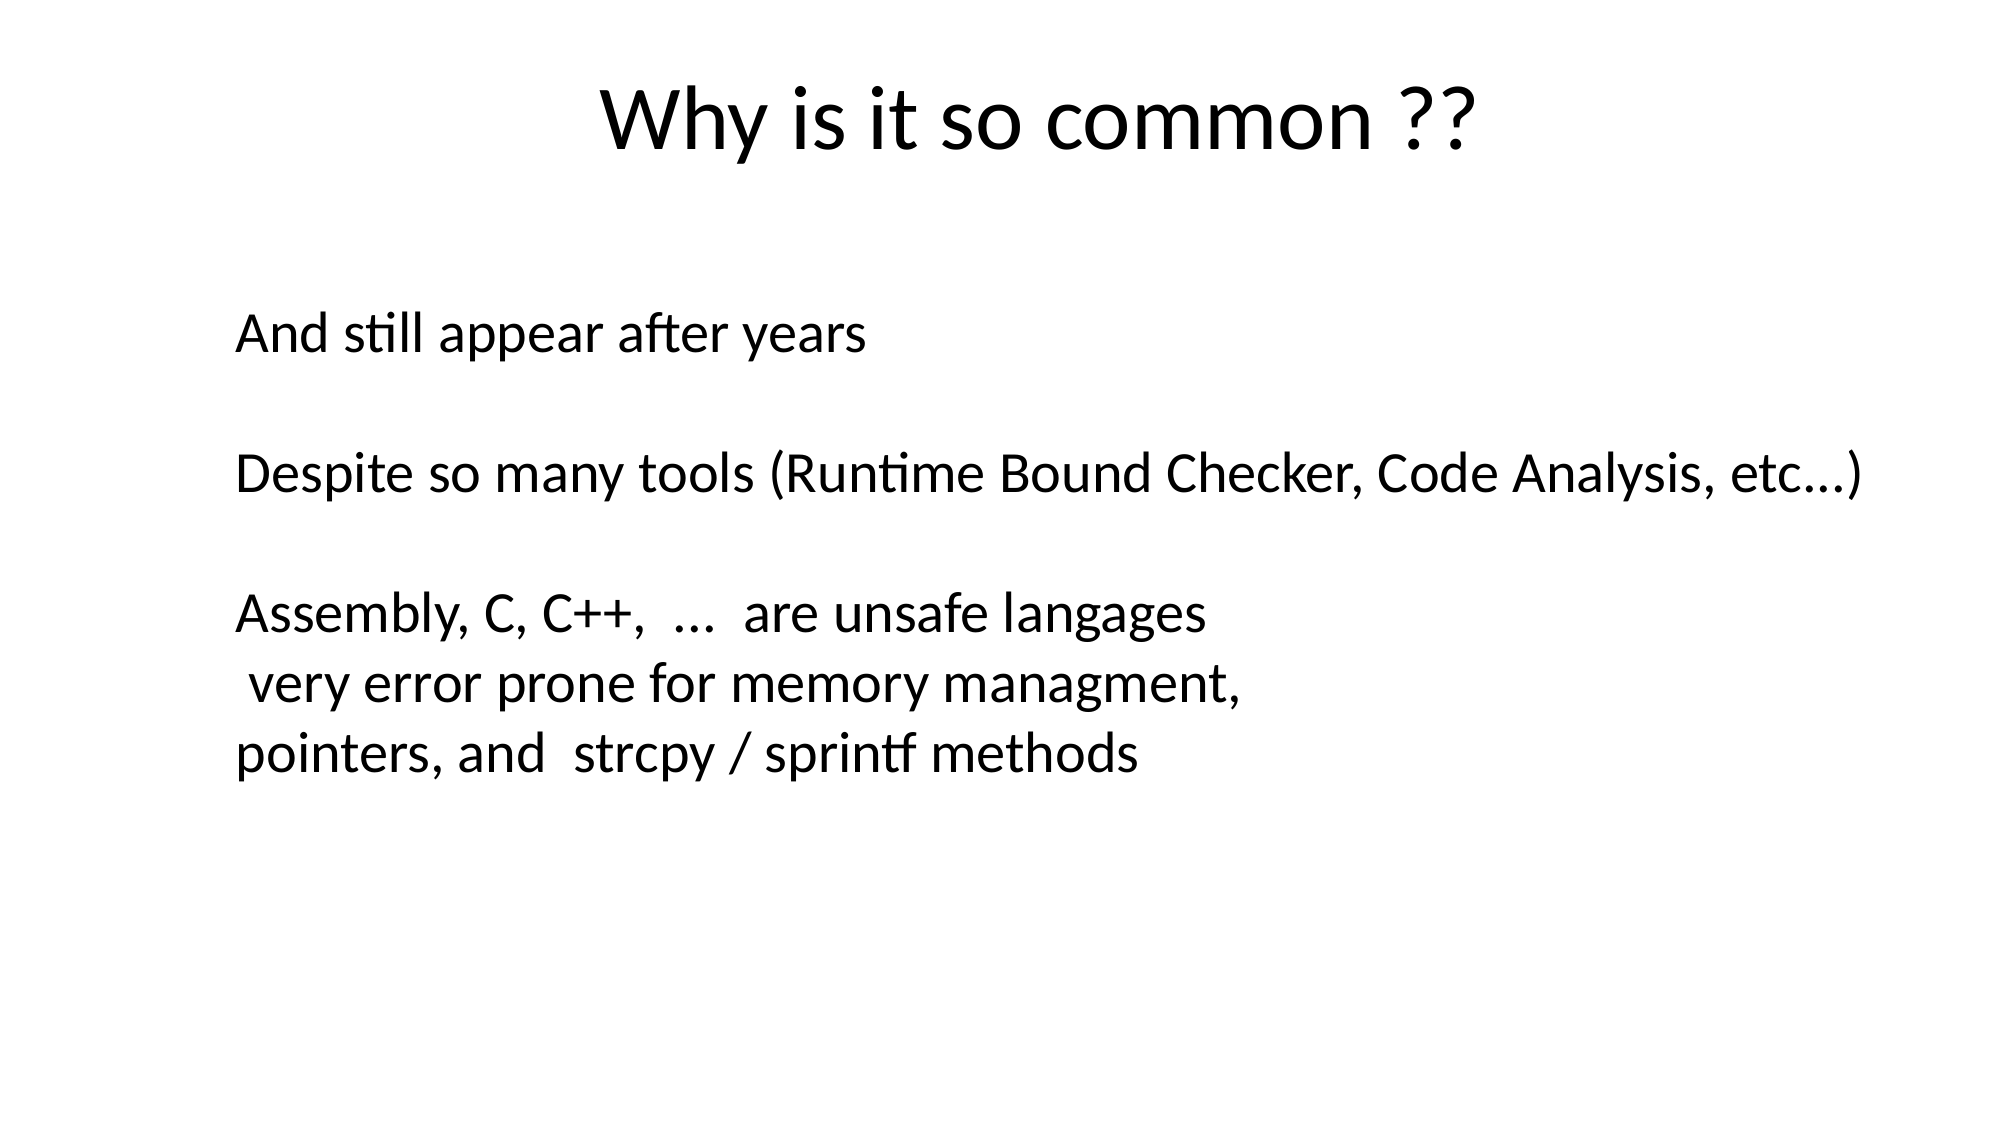

# Why is it so common ??
And still appear after years

Despite so many tools (Runtime Bound Checker, Code Analysis, etc...)

Assembly, C, C++,  ...  are unsafe langages
 very error prone for memory managment,
pointers, and  strcpy / sprintf methods